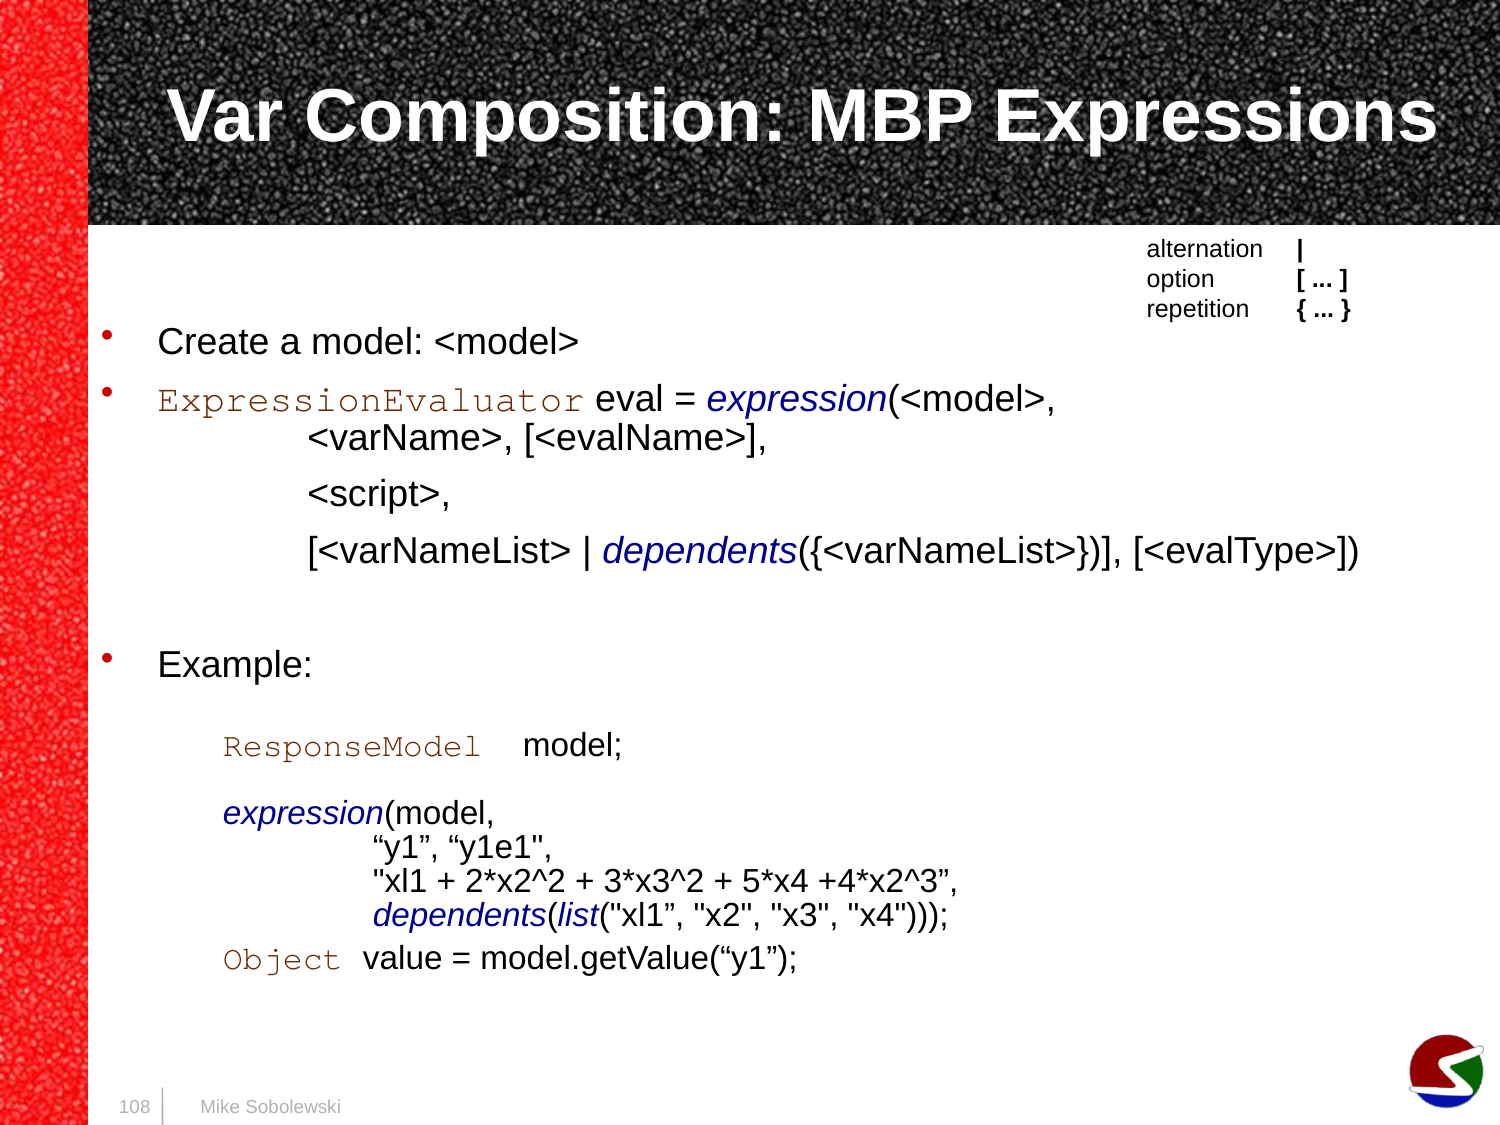

# Var Composition: MBP Expressions
alternation	|
option	[ ... ]
repetition	{ ... }

Create a model: <model>
ExpressionEvaluator eval = expression(<model>,
	<varName>, [<evalName>],
		<script>,
		[<varNameList> | dependents({<varNameList>})], [<evalType>])

Example:
ResponseModel  model;
expression(model,
	“y1”, “y1e1",
	"xl1 + 2*x2^2 + 3*x3^2 + 5*x4 +4*x2^3”,
	dependents(list("xl1”, "x2", "x3", "x4")));
	Object value = model.getValue(“y1”);

108
Mike Sobolewski